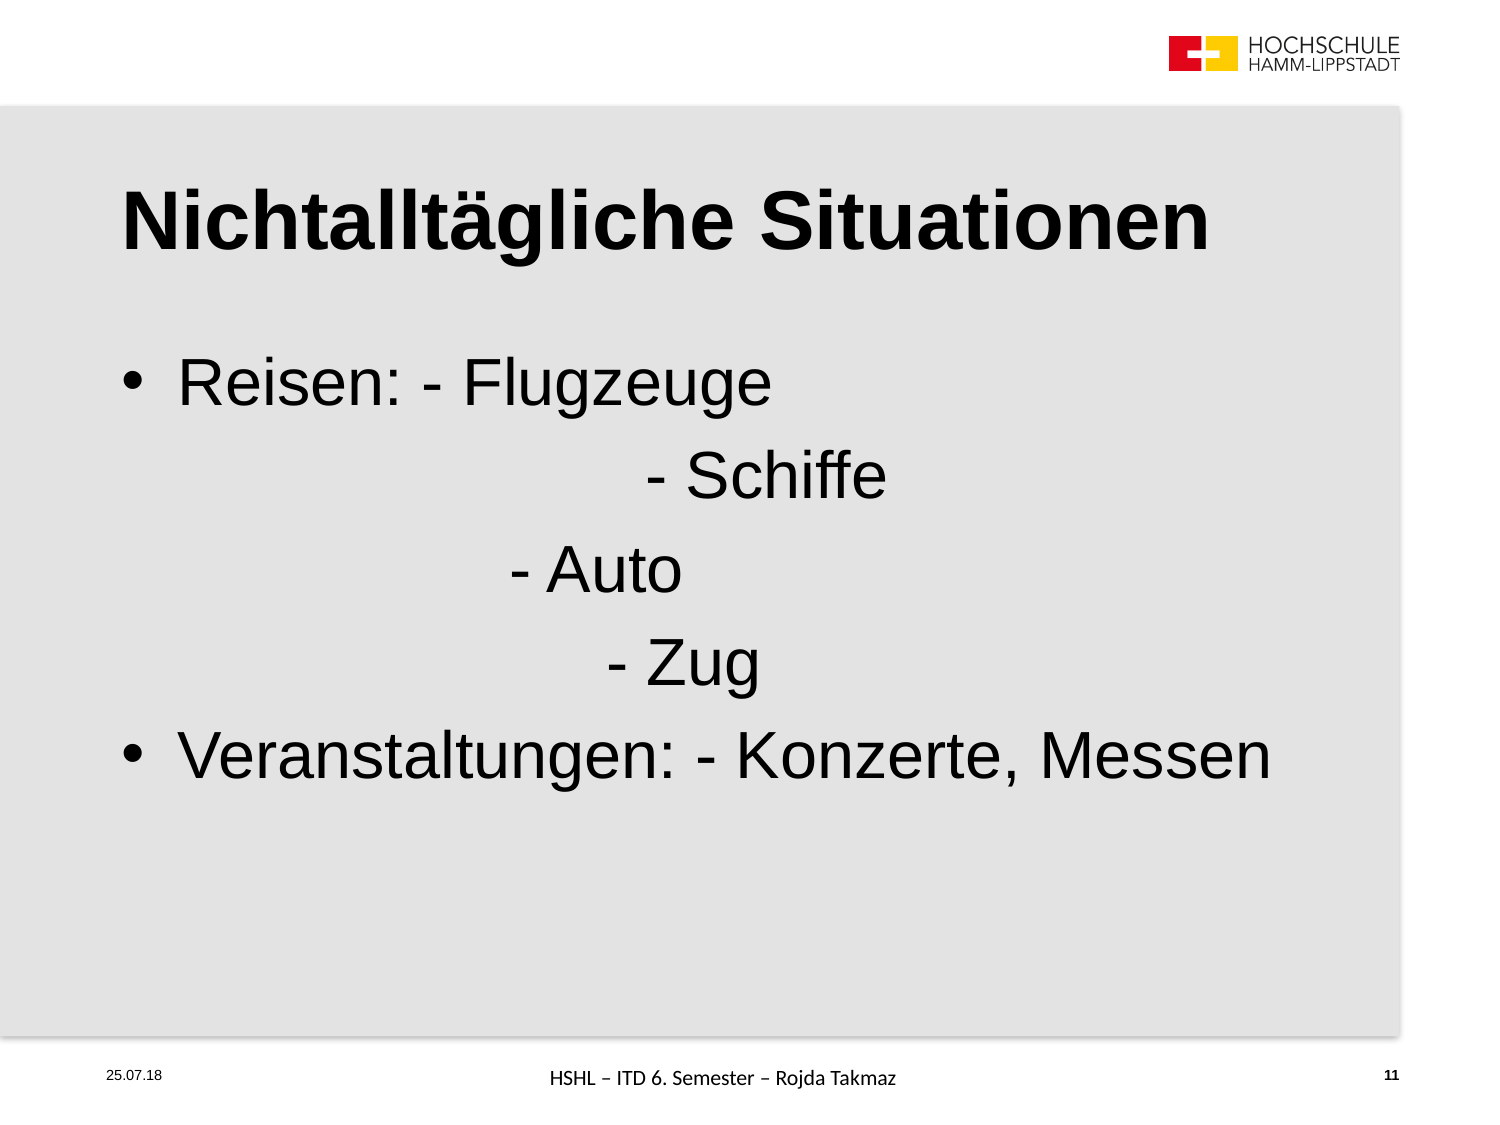

# Nichtalltägliche Situationen
Reisen: - Flugzeuge
			    - Schiffe
                     - Auto
		          - Zug
Veranstaltungen: - Konzerte, Messen

HSHL – ITD 6. Semester – Rojda Takmaz
25.07.18
11